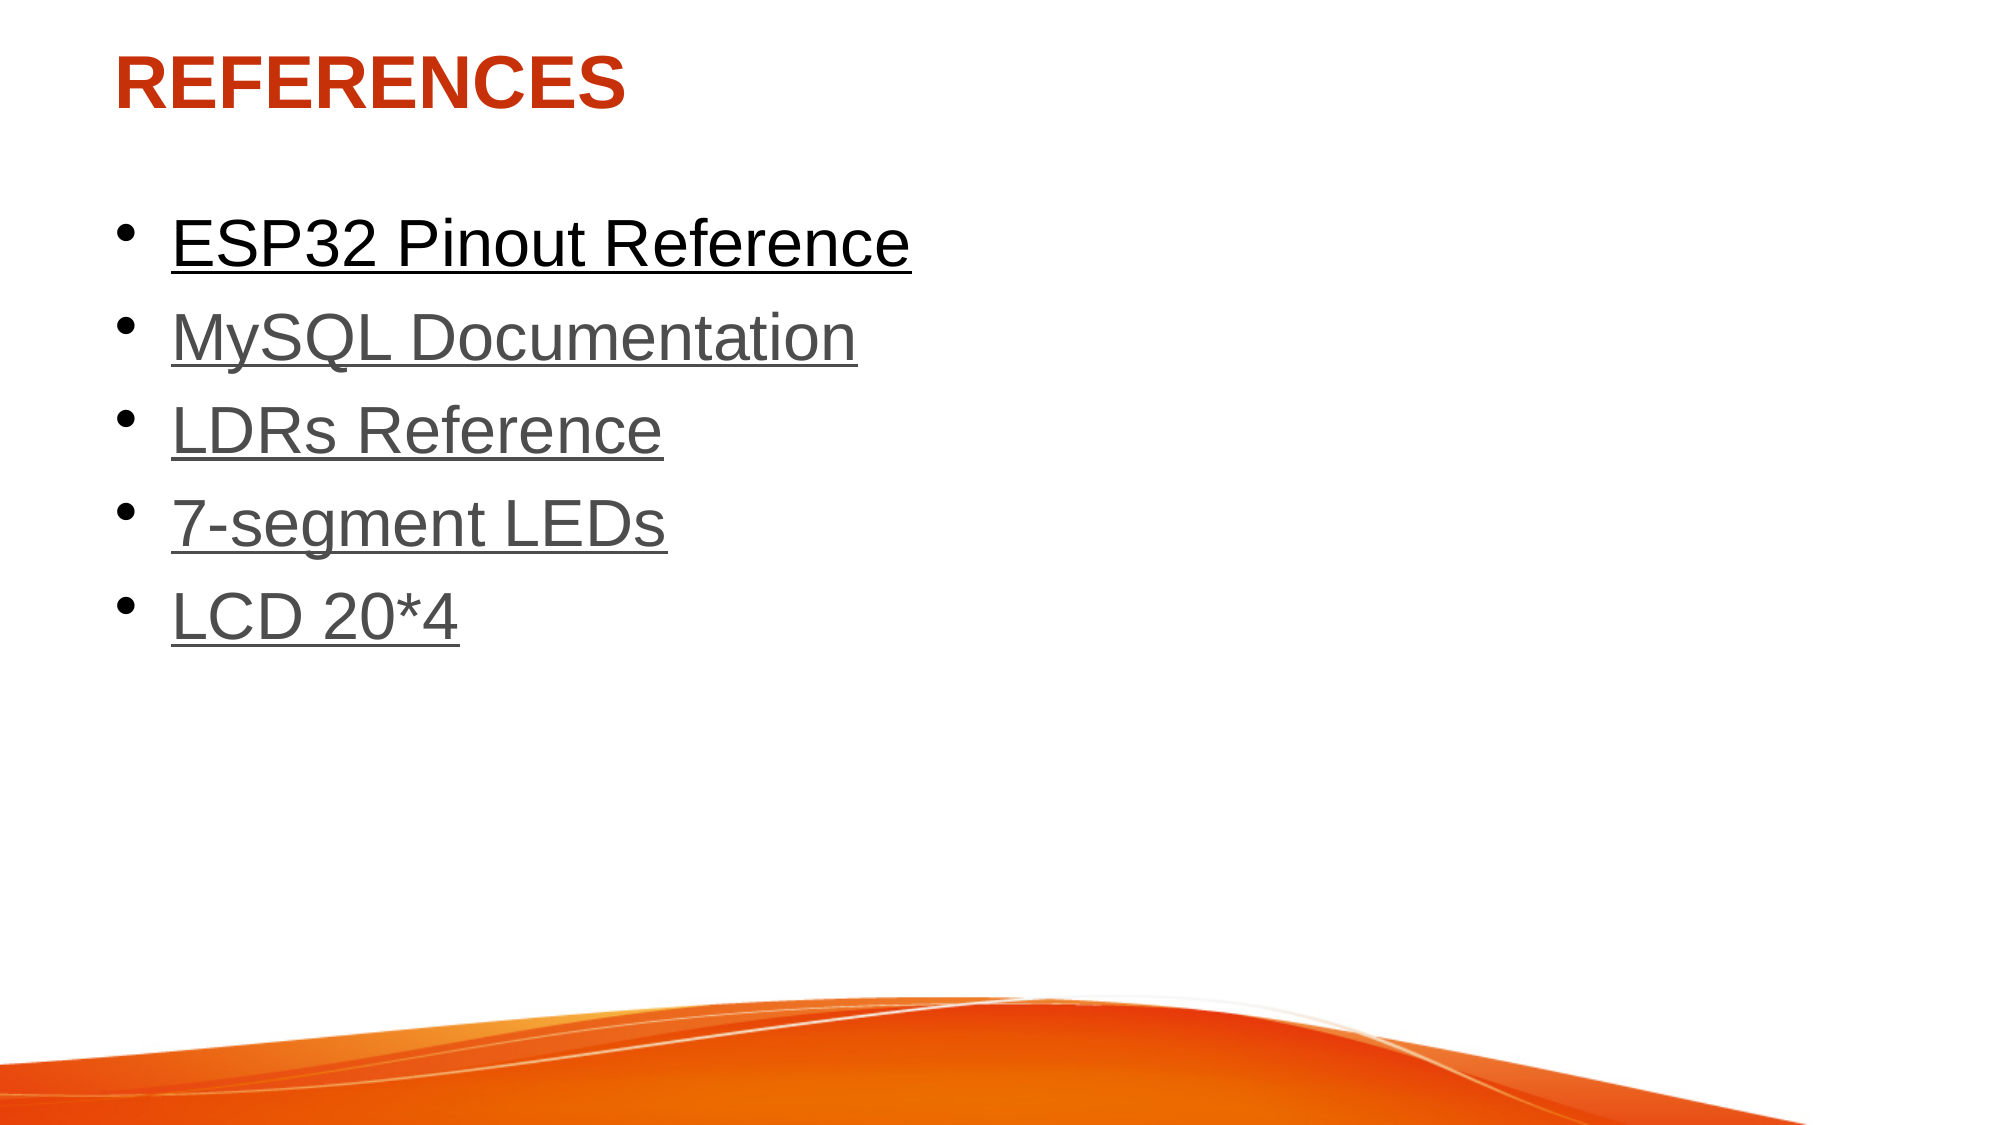

# REFERENCES
ESP32 Pinout Reference
MySQL Documentation
LDRs Reference
7-segment LEDs
LCD 20*4